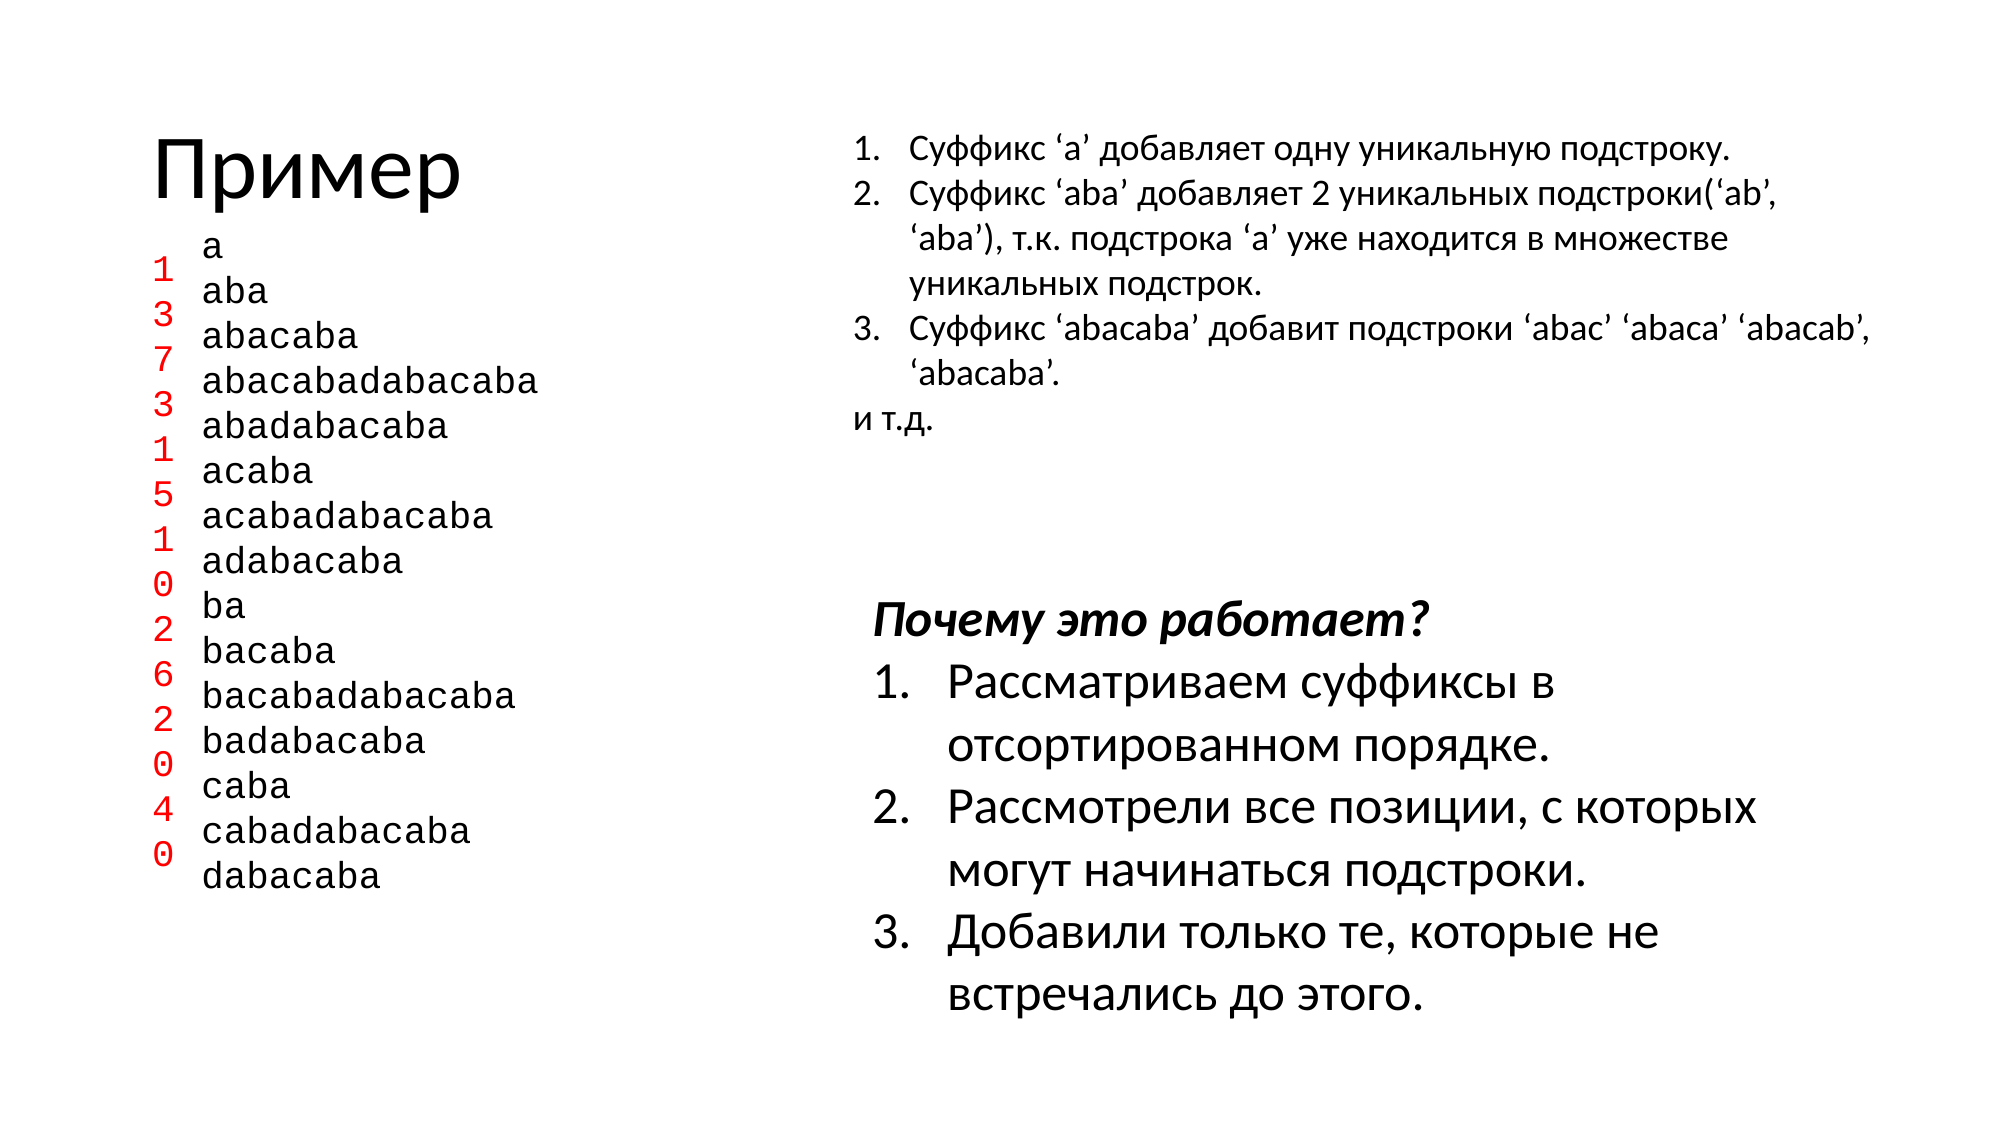

# Пример
Суффикс ‘a’ добавляет одну уникальную подстроку.
Суффикс ‘aba’ добавляет 2 уникальных подстроки(‘ab’, ‘aba’), т.к. подстрока ‘a’ уже находится в множестве уникальных подстрок.
Суффикс ‘abacaba’ добавит подстроки ‘abac’ ‘abaca’ ‘abacab’, ‘abacaba’.
и т.д.
a
aba
abacaba
abacabadabacaba
abadabacaba
acaba
acabadabacaba
adabacaba
ba
bacaba
bacabadabacaba
badabacaba
caba
cabadabacaba
dabacaba
1
3
7
3
1
5
1
0
2
6
2
0
4
0
Почему это работает?
Рассматриваем суффиксы в отсортированном порядке.
Рассмотрели все позиции, с которых могут начинаться подстроки.
Добавили только те, которые не встречались до этого.